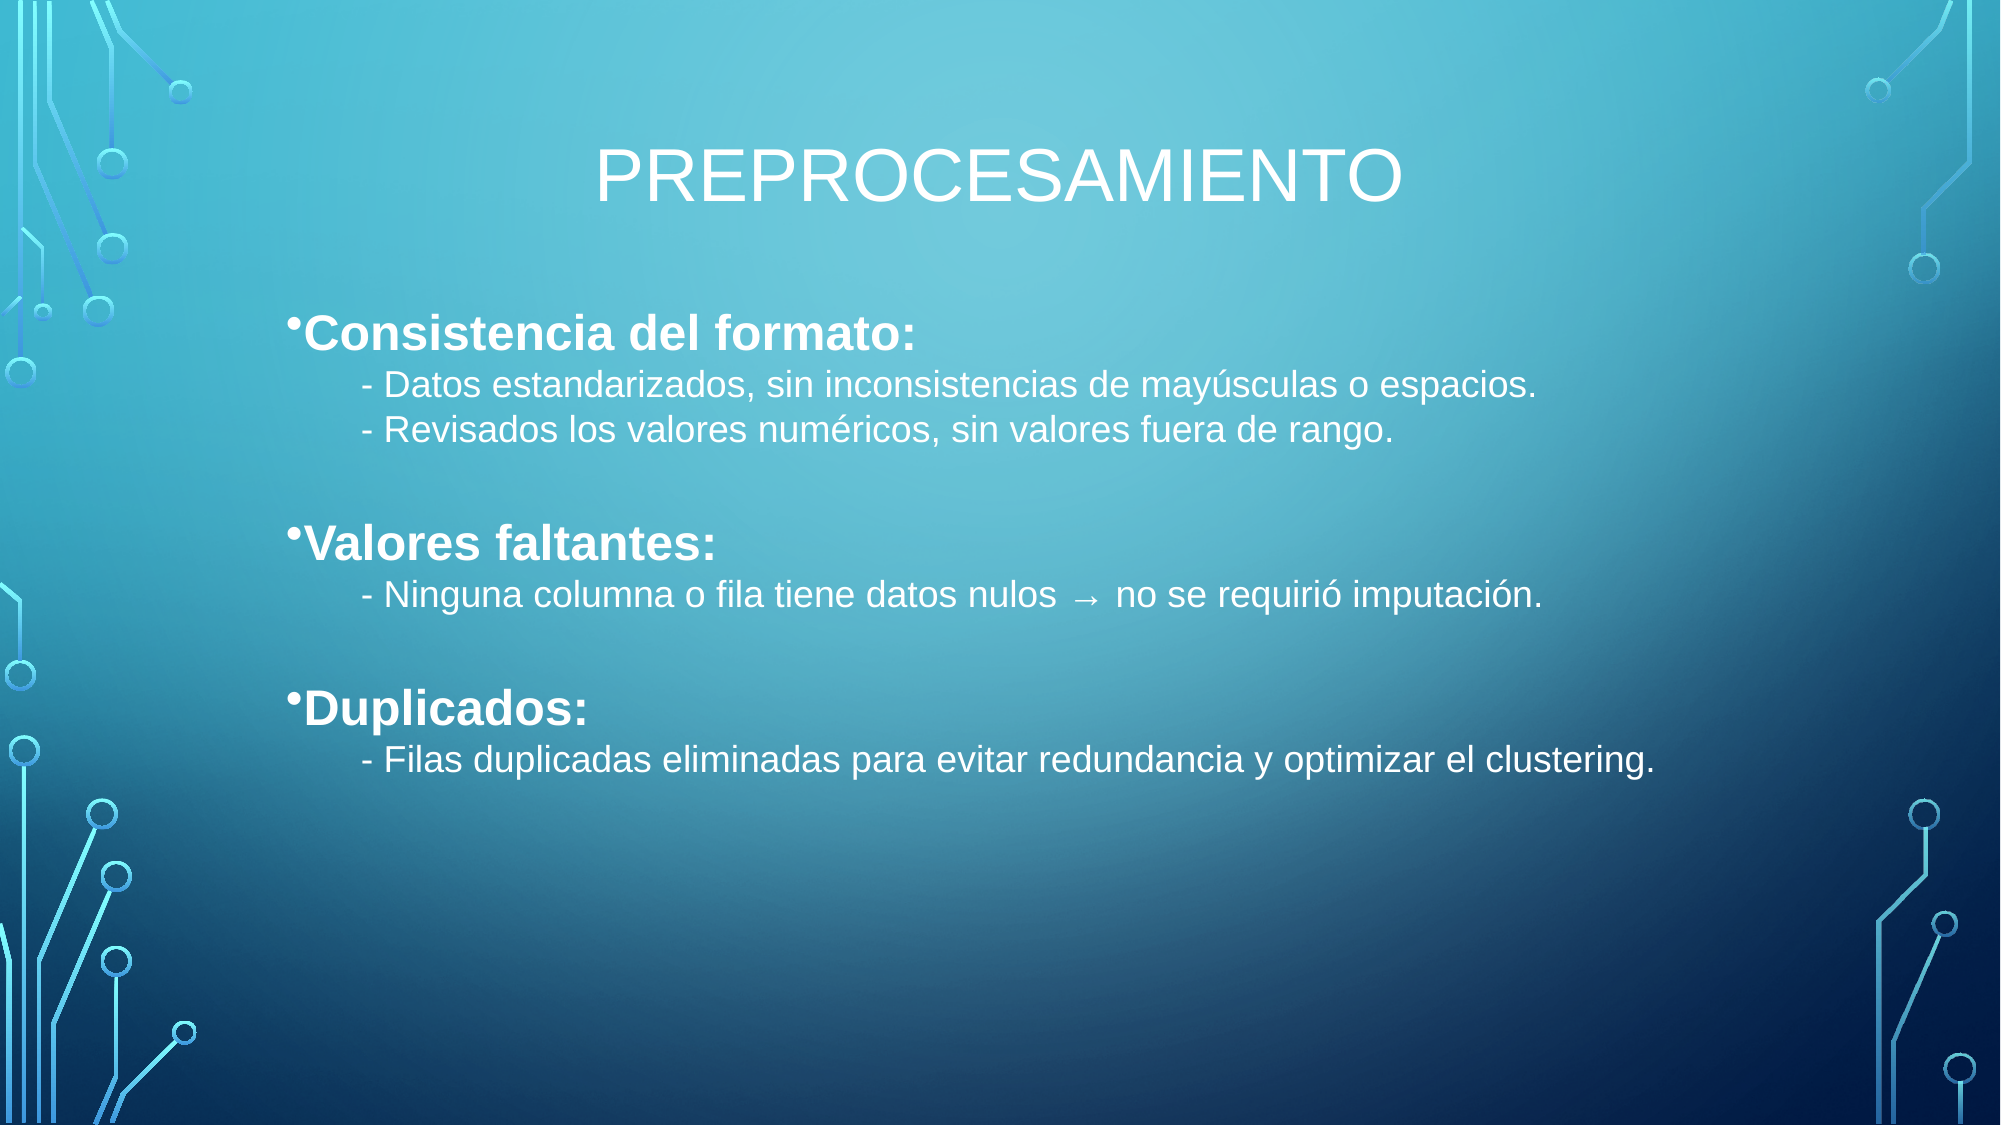

# PREPROCESAMIENTO
Consistencia del formato:
- Datos estandarizados, sin inconsistencias de mayúsculas o espacios.
- Revisados los valores numéricos, sin valores fuera de rango.

Valores faltantes:
- Ninguna columna o fila tiene datos nulos → no se requirió imputación.

Duplicados:
- Filas duplicadas eliminadas para evitar redundancia y optimizar el clustering.